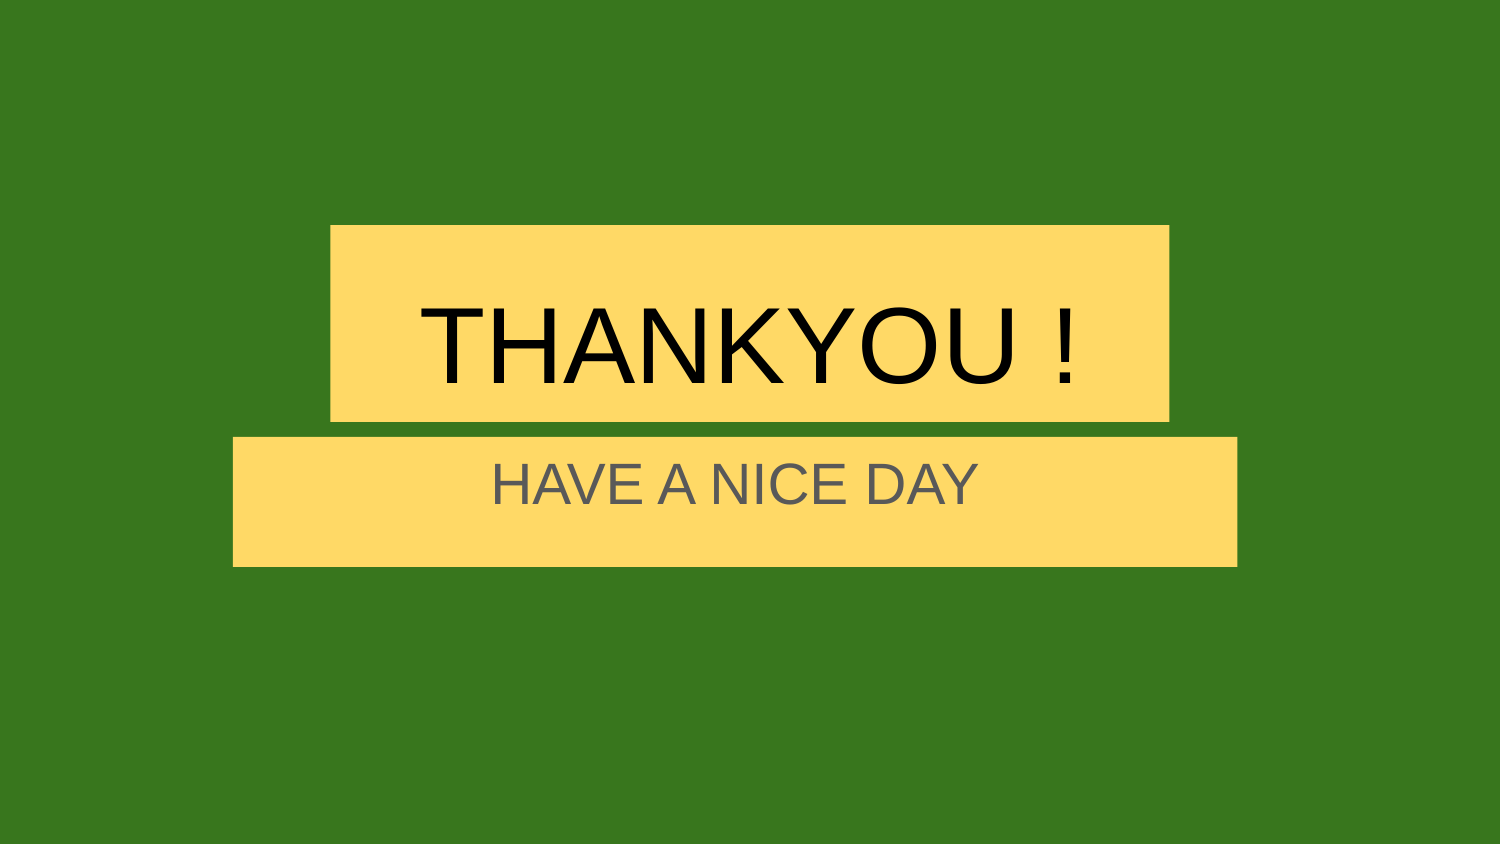

# THANKYOU !
HAVE A NICE DAY